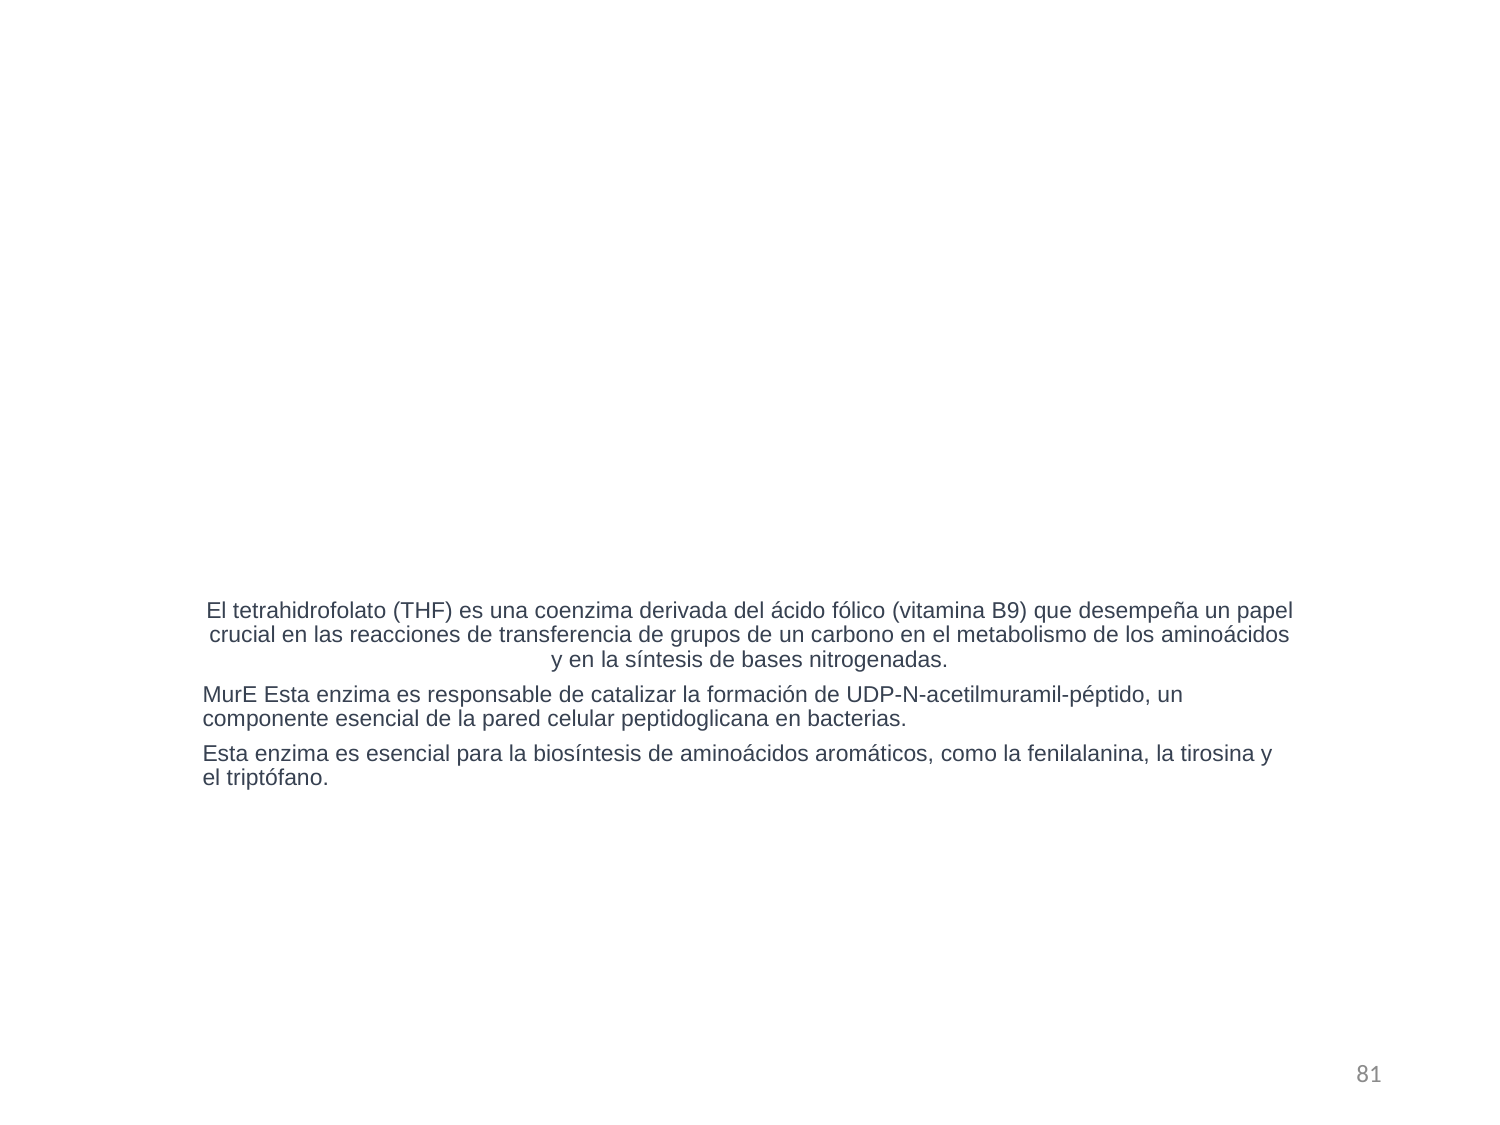

#
El tetrahidrofolato (THF) es una coenzima derivada del ácido fólico (vitamina B9) que desempeña un papel crucial en las reacciones de transferencia de grupos de un carbono en el metabolismo de los aminoácidos y en la síntesis de bases nitrogenadas.
MurE Esta enzima es responsable de catalizar la formación de UDP-N-acetilmuramil-péptido, un componente esencial de la pared celular peptidoglicana en bacterias.
Esta enzima es esencial para la biosíntesis de aminoácidos aromáticos, como la fenilalanina, la tirosina y el triptófano.

81